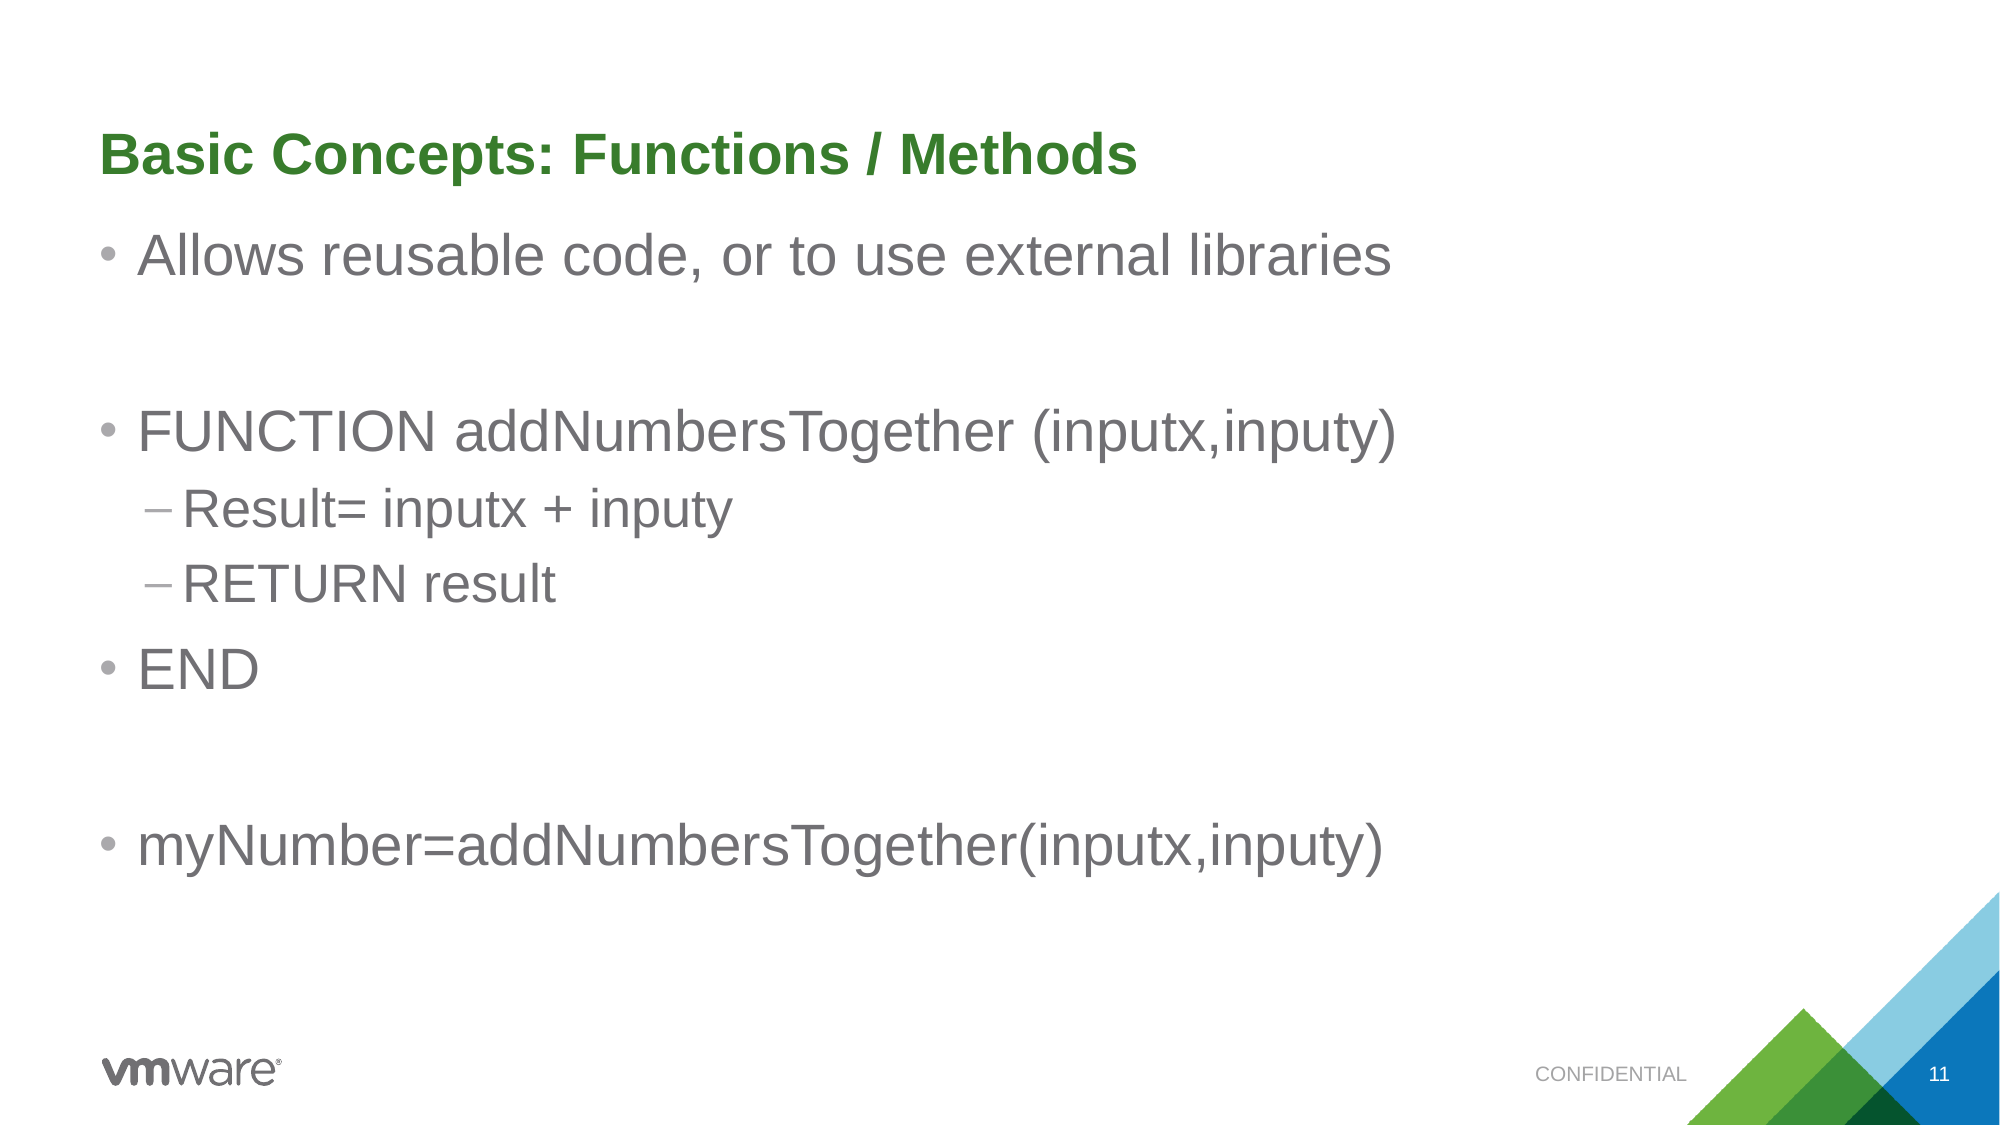

# Basic Concepts: Functions / Methods
Allows reusable code, or to use external libraries

FUNCTION addNumbersTogether (inputx,inputy)
Result= inputx + inputy
RETURN result
END

myNumber=addNumbersTogether(inputx,inputy)
CONFIDENTIAL
11